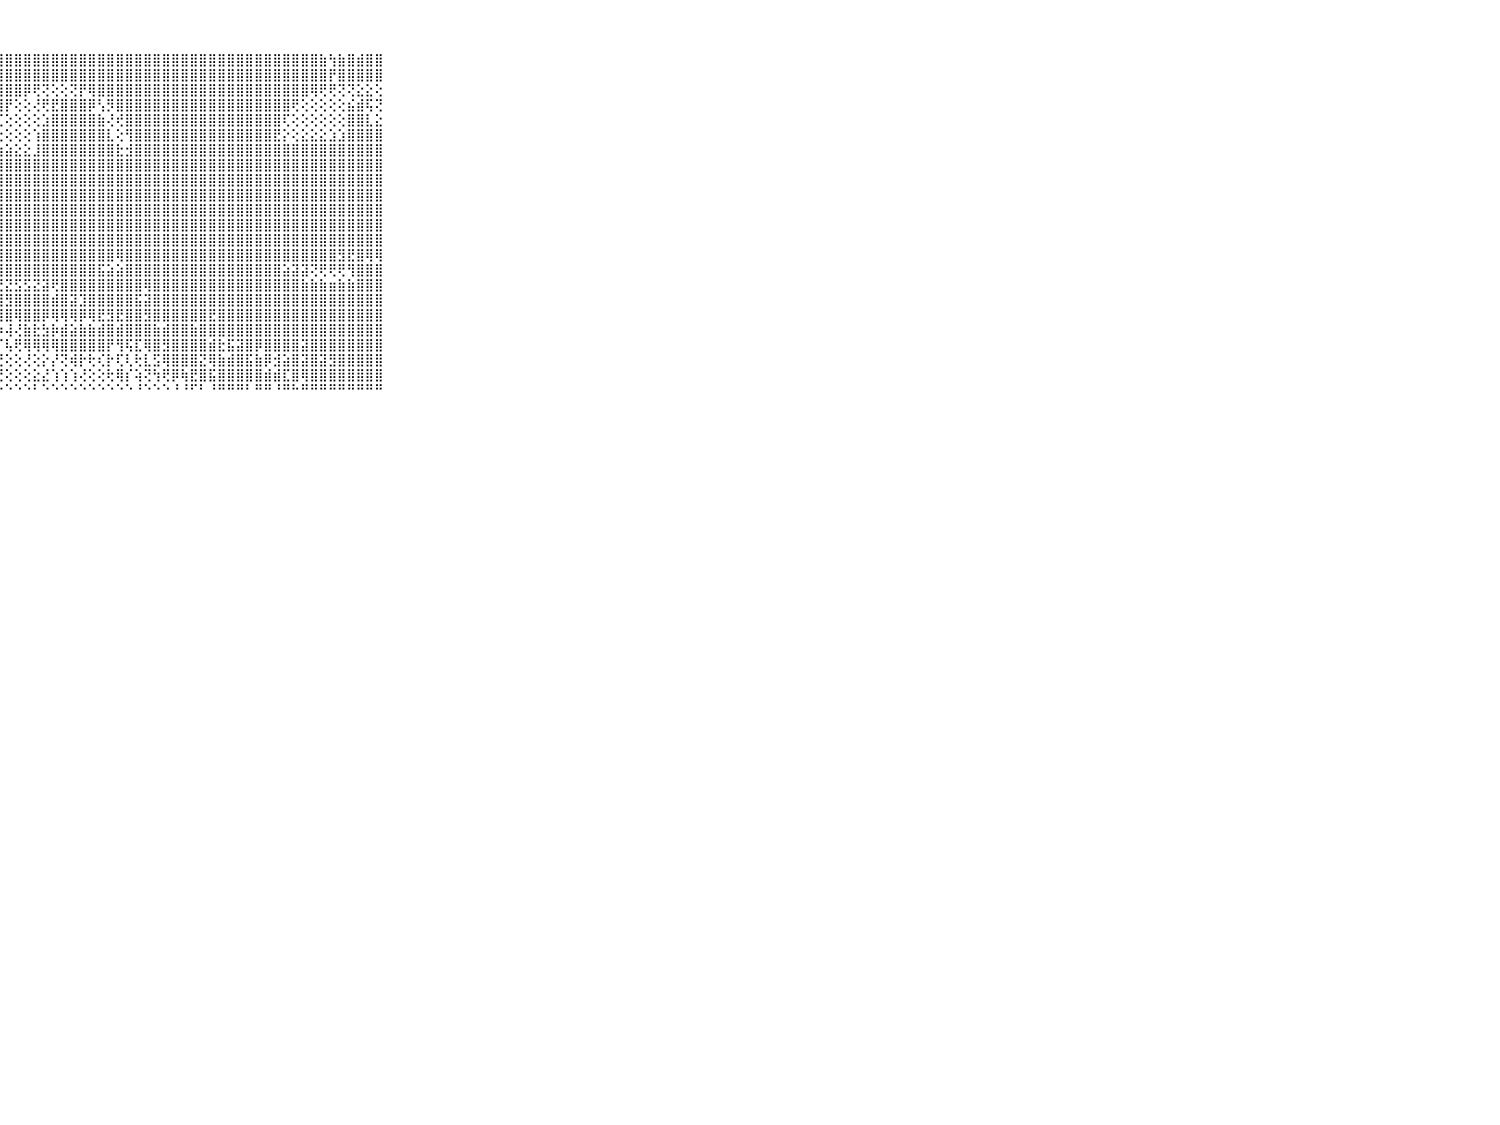

⠀⠀⠀⠀⠀⠀⠀⠀⠀⠀⠀⢸⣿⣿⣿⣿⣿⣿⣿⣿⣿⣿⣿⣿⣿⣿⣿⣿⣿⣿⣿⣿⣿⣿⣿⣿⣿⣿⣿⣿⣿⣿⣿⣿⣿⣿⣿⣿⣿⣿⣿⣿⣿⣿⣿⣿⣿⣿⣿⣿⣿⣿⣷⢳⣷⣿⣾⣿⣿⠀⠀⠀⠀⠀⠀⠀⠀⠀⠀⠀⠀
⠀⠀⠀⠀⠀⠀⠀⠀⠀⠀⠀⢸⣿⣿⣿⣿⣿⣿⣿⣿⣿⣿⣿⣿⣿⣿⣿⣿⣿⣿⣿⣿⣿⣿⣿⣿⣿⣿⣿⣿⣿⣿⣿⣿⣿⣿⣿⣿⣿⣿⣿⣿⣿⣿⣿⣿⣿⣿⣿⣿⣿⣿⣿⡟⣿⣿⣿⣿⣿⠀⠀⠀⠀⠀⠀⠀⠀⠀⠀⠀⠀
⠀⠀⠀⠀⠀⠀⠀⠀⠀⠀⠀⢜⣿⣿⣿⣿⣿⣿⣿⣿⣿⣿⣿⣿⣿⣿⣿⣿⣿⣿⡿⢟⢝⢕⢕⢝⡟⢿⣿⣿⣿⣿⣿⣿⣿⣿⣿⣿⣿⣿⣿⣿⣿⣿⣿⣿⣿⣿⣿⣿⣿⢿⢟⢟⢝⢝⣕⣕⢕⠀⠀⠀⠀⠀⠀⠀⠀⠀⠀⠀⠀
⠀⠀⠀⠀⠀⠀⠀⠀⠀⠀⠀⢸⣿⣿⣿⣿⣿⣿⣿⣿⣿⣿⣿⣿⣿⣿⣿⣿⡟⢕⢕⢜⢟⣟⣿⣿⣿⡿⢣⡻⣿⣿⣿⣿⣿⣿⣿⣿⣿⣿⣿⣿⣿⣿⣿⣿⣿⣿⣿⢟⢕⢕⢕⢕⢕⣮⣾⢯⢝⠀⠀⠀⠀⠀⠀⠀⠀⠀⠀⠀⠀
⠀⠀⠀⠀⠀⠀⠀⠀⠀⠀⠀⢸⣿⣿⣿⣿⣿⣿⣿⣿⣿⣿⣿⣿⣿⣿⣿⢏⢕⢕⢕⢕⣱⣿⣿⣿⣿⣿⣷⢜⢞⣿⣿⣿⣿⣿⣿⣿⣿⣿⣿⣿⣿⣿⣿⣿⣿⣿⢏⢕⢕⢕⢕⢕⢕⣿⣿⣇⣕⠀⠀⠀⠀⠀⠀⠀⠀⠀⠀⠀⠀
⠀⠀⠀⠀⠀⠀⠀⠀⠀⠀⠀⢸⣿⣿⣿⣿⣿⣿⣿⣿⣿⣿⣿⣿⣿⣿⣏⢕⢕⢕⢕⢱⣿⣿⣿⣿⣿⣿⣿⣇⢕⢻⣿⣿⣿⣿⣿⣿⣿⣿⣿⣿⣿⣿⣿⣿⣿⣟⡕⢕⣕⣕⣕⣱⣱⣿⣿⣿⣿⠀⠀⠀⠀⠀⠀⠀⠀⠀⠀⠀⠀
⠀⠀⠀⠀⠀⠀⠀⠀⠀⠀⠀⢸⣿⣿⣿⣿⣿⣿⣿⡿⢿⢿⣿⣿⣿⣿⣿⣳⣵⣕⣕⣸⣿⣿⣿⣿⣿⣿⣿⣿⣗⣺⣿⣿⣿⣿⣿⣿⣿⣿⣿⣿⣿⣿⣿⣿⣿⣿⣿⣿⣿⣿⣿⣿⣿⣿⣿⣿⣿⠀⠀⠀⠀⠀⠀⠀⠀⠀⠀⠀⠀
⠀⠀⠀⠀⠀⠀⠀⠀⠀⠀⠀⢸⣿⣿⣿⣿⣿⣿⣿⣧⡕⢱⣿⣿⣿⣿⣿⣿⣿⣿⣿⣿⣿⣿⣿⣿⣿⣿⣿⣿⣿⣿⣿⣿⣿⣿⣿⣿⣿⣿⣿⣿⣿⣿⣿⣿⣿⣿⣿⣿⣿⣿⣿⣿⣿⣿⣿⣿⣿⠀⠀⠀⠀⠀⠀⠀⠀⠀⠀⠀⠀
⠀⠀⠀⠀⠀⠀⠀⠀⠀⠀⠀⢸⣿⣿⣿⣿⡿⢟⢝⢕⢕⢜⢝⠟⢿⣿⣿⣿⣿⣿⣿⣿⣿⣿⣿⣿⣿⣿⣿⣿⣿⣿⣿⣿⣿⣿⣿⣿⣿⣿⣿⣿⣿⣿⣿⣿⣿⣿⣿⣿⣿⣿⣿⣿⣿⣿⣿⣿⣿⠀⠀⠀⠀⠀⠀⠀⠀⠀⠀⠀⠀
⠀⠀⠀⠀⠀⠀⠀⠀⠀⠀⠀⢸⣿⣿⡿⢟⢕⣕⣱⡕⢕⢕⢕⢕⢻⣿⣿⣿⣿⣿⣿⣿⣿⣿⣿⣿⣿⣿⣿⣿⣿⣿⣿⣿⣿⣿⣿⣿⣿⣿⣿⣿⣿⣿⣿⣿⣿⣿⣿⣿⣿⣿⣿⣿⣿⣿⣿⣿⣿⠀⠀⠀⠀⠀⠀⠀⠀⠀⠀⠀⠀
⠀⠀⠀⠀⠀⠀⠀⠀⠀⠀⠀⢸⣿⣿⣿⣿⣿⣿⢏⢕⢕⢕⢕⢕⣸⣿⣿⣿⣿⣿⣿⣿⣿⣿⣿⣿⣿⣿⣿⣿⣿⣿⣿⣿⣿⣿⣿⣿⣿⣿⣿⣿⣿⣿⣿⣿⣿⣿⣿⣿⣿⣿⣿⣿⣿⣿⣿⣿⣿⠀⠀⠀⠀⠀⠀⠀⠀⠀⠀⠀⠀
⠀⠀⠀⠀⠀⠀⠀⠀⠀⠀⠀⢸⣿⣿⣿⡿⢟⢕⢕⢕⢕⢕⢕⢕⣿⣿⣿⣿⣿⣿⣿⣿⣿⣿⣿⣿⣿⣿⣿⣿⣿⣿⣿⣿⣿⣿⣿⣿⣿⣿⣿⣿⣿⣿⣿⣿⣿⣿⣿⣿⣿⣿⣿⣿⣿⣿⣿⣿⣿⠀⠀⠀⠀⠀⠀⠀⠀⠀⠀⠀⠀
⠀⠀⠀⠀⠀⠀⠀⠀⠀⠀⠀⢸⣿⡿⢟⢕⢕⣱⣵⣷⣿⣷⢕⢺⣿⣿⣿⣿⣿⣿⣿⣿⣿⣿⣿⣿⣿⣿⣿⣿⣿⣿⣿⣿⣿⣿⣿⣿⣿⣿⣿⣿⣿⣿⣿⣿⣿⣿⣿⣿⣿⣿⣿⣿⣿⣿⣿⣿⣿⠀⠀⠀⠀⠀⠀⠀⠀⠀⠀⠀⠀
⠀⠀⠀⠀⠀⠀⠀⠀⠀⠀⠀⢸⣿⢇⢕⣕⣾⣿⣿⣿⣿⣿⣿⡎⢹⣿⣿⣿⣿⣿⣿⣿⣿⣿⣿⣿⣿⣿⣿⣿⢿⣿⣿⣿⣿⣿⣿⣿⣿⣿⣿⣿⣿⣿⣿⣿⣿⣿⣿⣿⣿⣿⣿⣿⣻⣟⣿⢿⢿⠀⠀⠀⠀⠀⠀⠀⠀⠀⠀⠀⠀
⠀⠀⠀⠀⠀⠀⠀⠀⠀⠀⠀⢸⡿⢇⣕⣿⣿⣿⣻⣿⣿⣿⣿⣿⡾⢿⢿⣿⣿⣿⣿⣿⣿⣿⣿⣿⣿⣿⣯⣵⣵⣿⣿⣿⣿⣿⣿⣿⣿⣿⣿⣿⣿⣿⣿⣿⣿⣿⣵⣽⣽⢝⢟⢟⢟⢻⣿⣿⣿⠀⠀⠀⠀⠀⠀⠀⠀⠀⠀⠀⠀
⠀⠀⠀⠀⠀⠀⠀⠀⠀⠀⠀⢁⣕⡄⢝⣕⣟⢫⣽⢽⣹⣝⢝⣝⣡⣥⣸⣝⣝⣫⣫⣝⣽⢟⣿⣿⣿⣿⣿⣿⣿⣿⣿⢿⣿⣿⣿⣿⣿⣿⣿⣿⣿⣿⣿⣿⣿⣿⣿⣿⣷⣷⣷⣶⣷⣷⣿⣿⣿⠀⠀⠀⠀⠀⠀⠀⠀⠀⠀⠀⠀
⠀⠀⠀⠀⠀⠀⠀⠀⠀⠀⠀⢸⣷⣿⣿⣿⢷⣿⣟⣿⣿⣟⣿⣿⣟⣻⣿⣿⣻⣿⣿⣿⣿⣾⣿⣽⣹⣿⣿⣿⣿⣿⣯⣽⣿⣿⣿⣿⣿⣿⣿⣿⣿⣿⣿⣿⣿⣿⣿⣿⣿⣿⣿⣿⣿⣿⣿⣿⣿⠀⠀⠀⠀⠀⠀⠀⠀⠀⠀⠀⠀
⠀⠀⠀⠀⠀⠀⠀⠀⠀⠀⠀⢸⣿⣿⣿⣿⣿⣿⣿⣿⣿⣿⣿⣿⣿⣿⣿⣿⣿⢿⣿⣿⡿⢿⢿⢿⡿⢿⣟⣻⣟⣿⣿⣻⣿⣿⣿⣿⣿⣿⣟⣿⣿⣿⣿⣿⣿⣿⣿⣿⣿⣿⣿⣿⣿⣿⣿⣿⣿⠀⠀⠀⠀⠀⠀⠀⠀⠀⠀⠀⠀
⠀⠀⠀⠀⠀⠀⠀⠀⠀⠀⠀⢜⡿⢽⣝⣟⢽⢿⡿⡿⡵⣧⣵⡱⢕⣱⢕⡳⢼⢜⣷⣗⣳⡷⣾⣵⣷⣷⣾⣿⣾⣿⣿⣿⣷⣾⣿⣿⣷⣿⣿⣿⣿⣿⣿⣿⣿⣿⣿⣿⣿⣿⣿⣿⣿⣿⣿⣿⣿⠀⠀⠀⠀⠀⠀⠀⠀⠀⠀⠀⠀
⠀⠀⠀⠀⠀⠀⠀⠀⠀⠀⠀⠄⢝⢕⢕⡼⣽⣼⢯⢽⣣⢱⣣⢵⢺⡾⡽⡎⢧⢟⢿⢿⢿⢿⣿⣿⣿⣿⣿⡟⢻⢯⣏⢿⣿⣻⣿⣿⣿⣿⣾⣗⣯⣽⣿⡿⣿⣿⣿⣿⣽⣿⣿⣿⣿⣿⣿⣿⣿⠀⠀⠀⠀⠀⠀⠀⠀⠀⠀⠀⠀
⠀⠀⠀⠀⠀⠀⠀⠀⠀⠀⠀⢕⢕⢕⡝⢝⢕⢕⢕⢕⢕⢕⢕⢕⢕⢕⡕⢜⢕⢕⢜⢕⡕⡜⢝⢾⡗⢗⢎⡗⢏⢇⢗⣇⣫⢿⣿⣿⣿⣝⢿⣷⣾⣿⣯⣷⡿⣺⣵⣿⣽⣿⣽⣻⣿⣿⣿⣿⣿⠀⠀⠀⠀⠀⠀⠀⠀⠀⠀⠀⠀
⠀⠀⠀⠀⠀⠀⠀⠀⠀⠀⠀⠕⢇⢝⢕⢇⢕⢜⢕⢕⢕⢕⢕⢕⡕⢕⢕⢜⢕⢕⢕⣕⣜⢱⢱⢱⢜⢕⢕⢗⢿⡎⢵⢝⢳⢟⡿⢷⣟⣿⣯⣿⣿⣿⣿⣿⣾⣾⣏⣿⢿⣿⣿⣿⣿⣿⣿⣿⣿⠀⠀⠀⠀⠀⠀⠀⠀⠀⠀⠀⠀
⠀⠀⠀⠀⠀⠀⠀⠀⠀⠀⠀⠀⠑⠑⠑⠑⠑⠑⠑⠑⠑⠑⠑⠑⠑⠑⠑⠑⠑⠑⠑⠃⠑⠑⠑⠑⠑⠑⠑⠑⠑⠑⠘⠑⠑⠑⠘⠘⠋⠃⠘⠛⠛⠛⠃⠛⠛⠘⠛⠓⠛⠛⠛⠛⠛⠛⠛⠛⠛⠀⠀⠀⠀⠀⠀⠀⠀⠀⠀⠀⠀